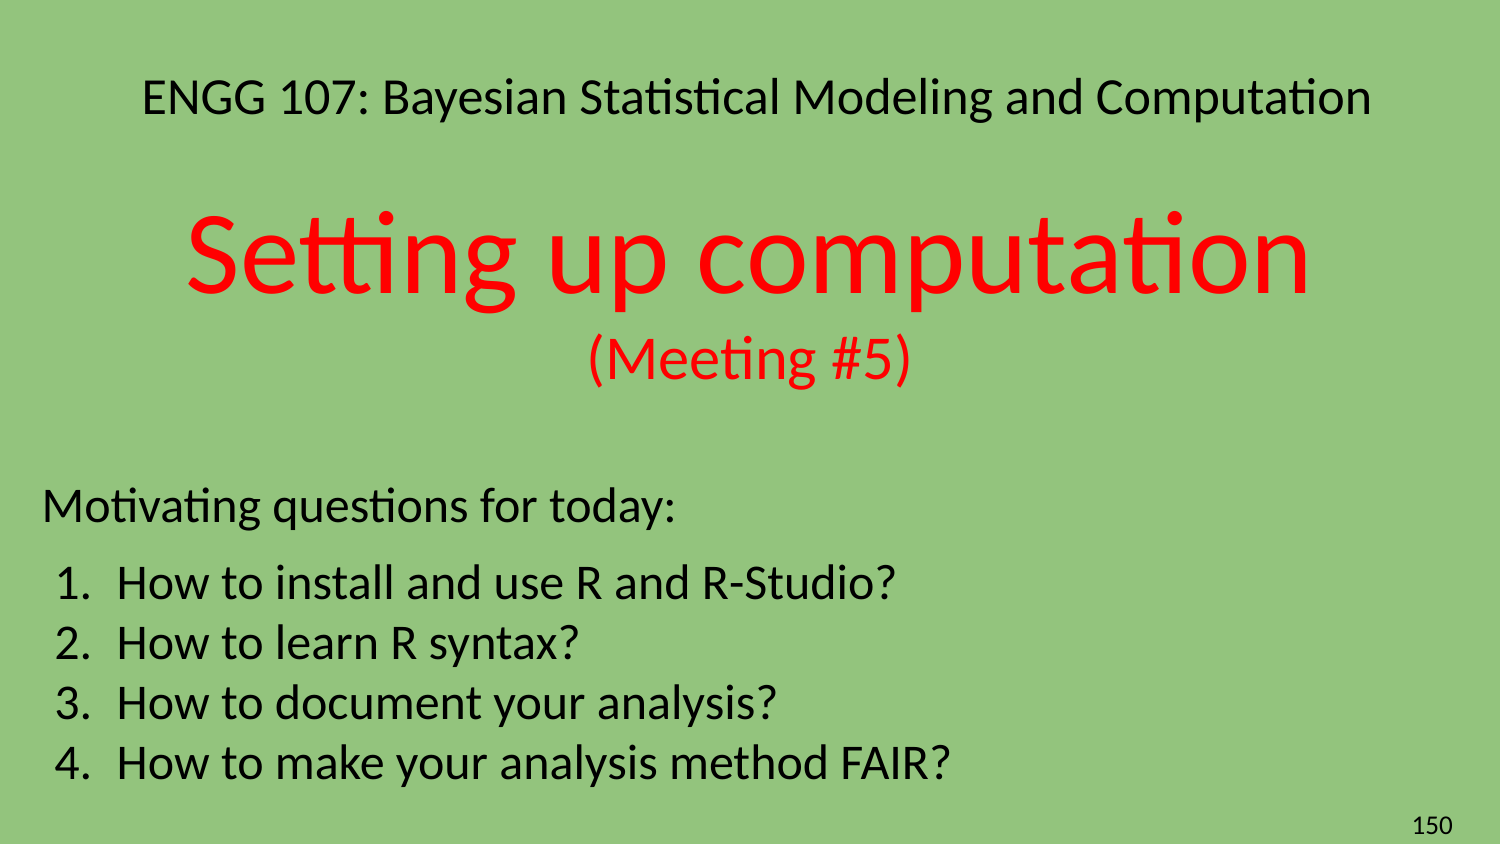

# ENGG 107: Bayesian Statistical Modeling and Computation
Setting up computation
(Meeting #5)
Motivating questions for today:
How to install and use R and R-Studio?
How to learn R syntax?
How to document your analysis?
How to make your analysis method FAIR?

150